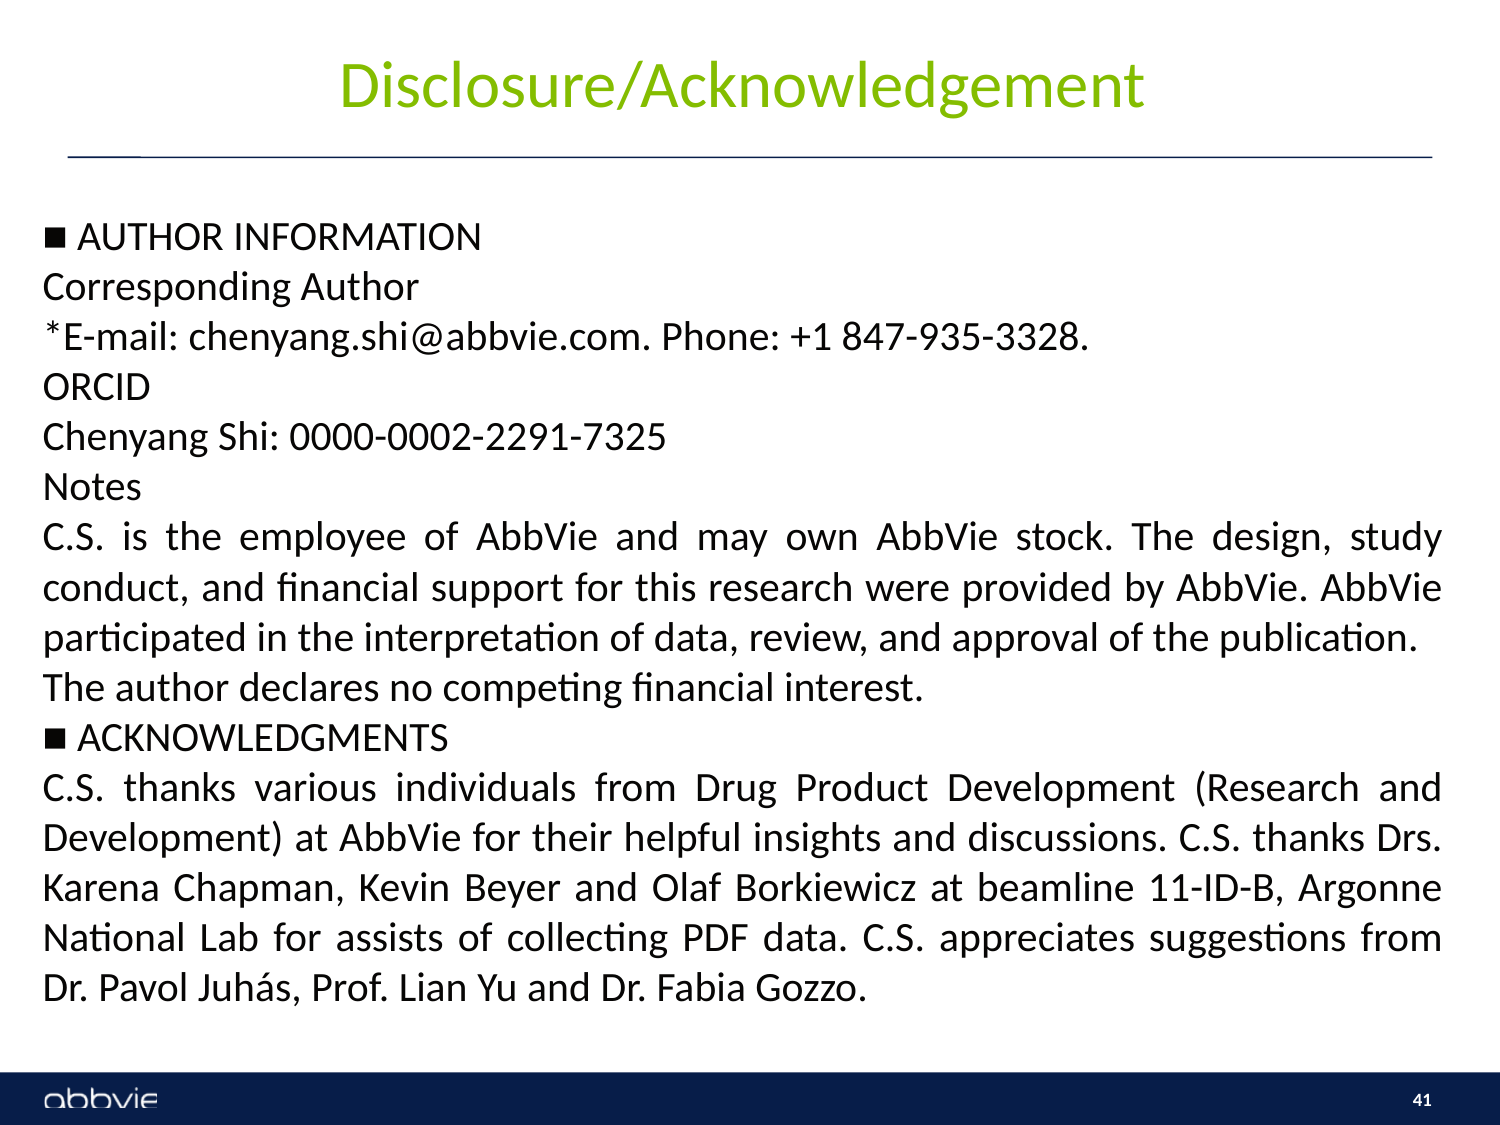

Disclosure/Acknowledgement
■ AUTHOR INFORMATION
Corresponding Author
*E-mail: chenyang.shi@abbvie.com. Phone: +1 847-935-3328.
ORCID
Chenyang Shi: 0000-0002-2291-7325
Notes
C.S. is the employee of AbbVie and may own AbbVie stock. The design, study conduct, and financial support for this research were provided by AbbVie. AbbVie participated in the interpretation of data, review, and approval of the publication.
The author declares no competing financial interest.
■ ACKNOWLEDGMENTS
C.S. thanks various individuals from Drug Product Development (Research and Development) at AbbVie for their helpful insights and discussions. C.S. thanks Drs. Karena Chapman, Kevin Beyer and Olaf Borkiewicz at beamline 11-ID-B, Argonne National Lab for assists of collecting PDF data. C.S. appreciates suggestions from Dr. Pavol Juhás, Prof. Lian Yu and Dr. Fabia Gozzo.
41